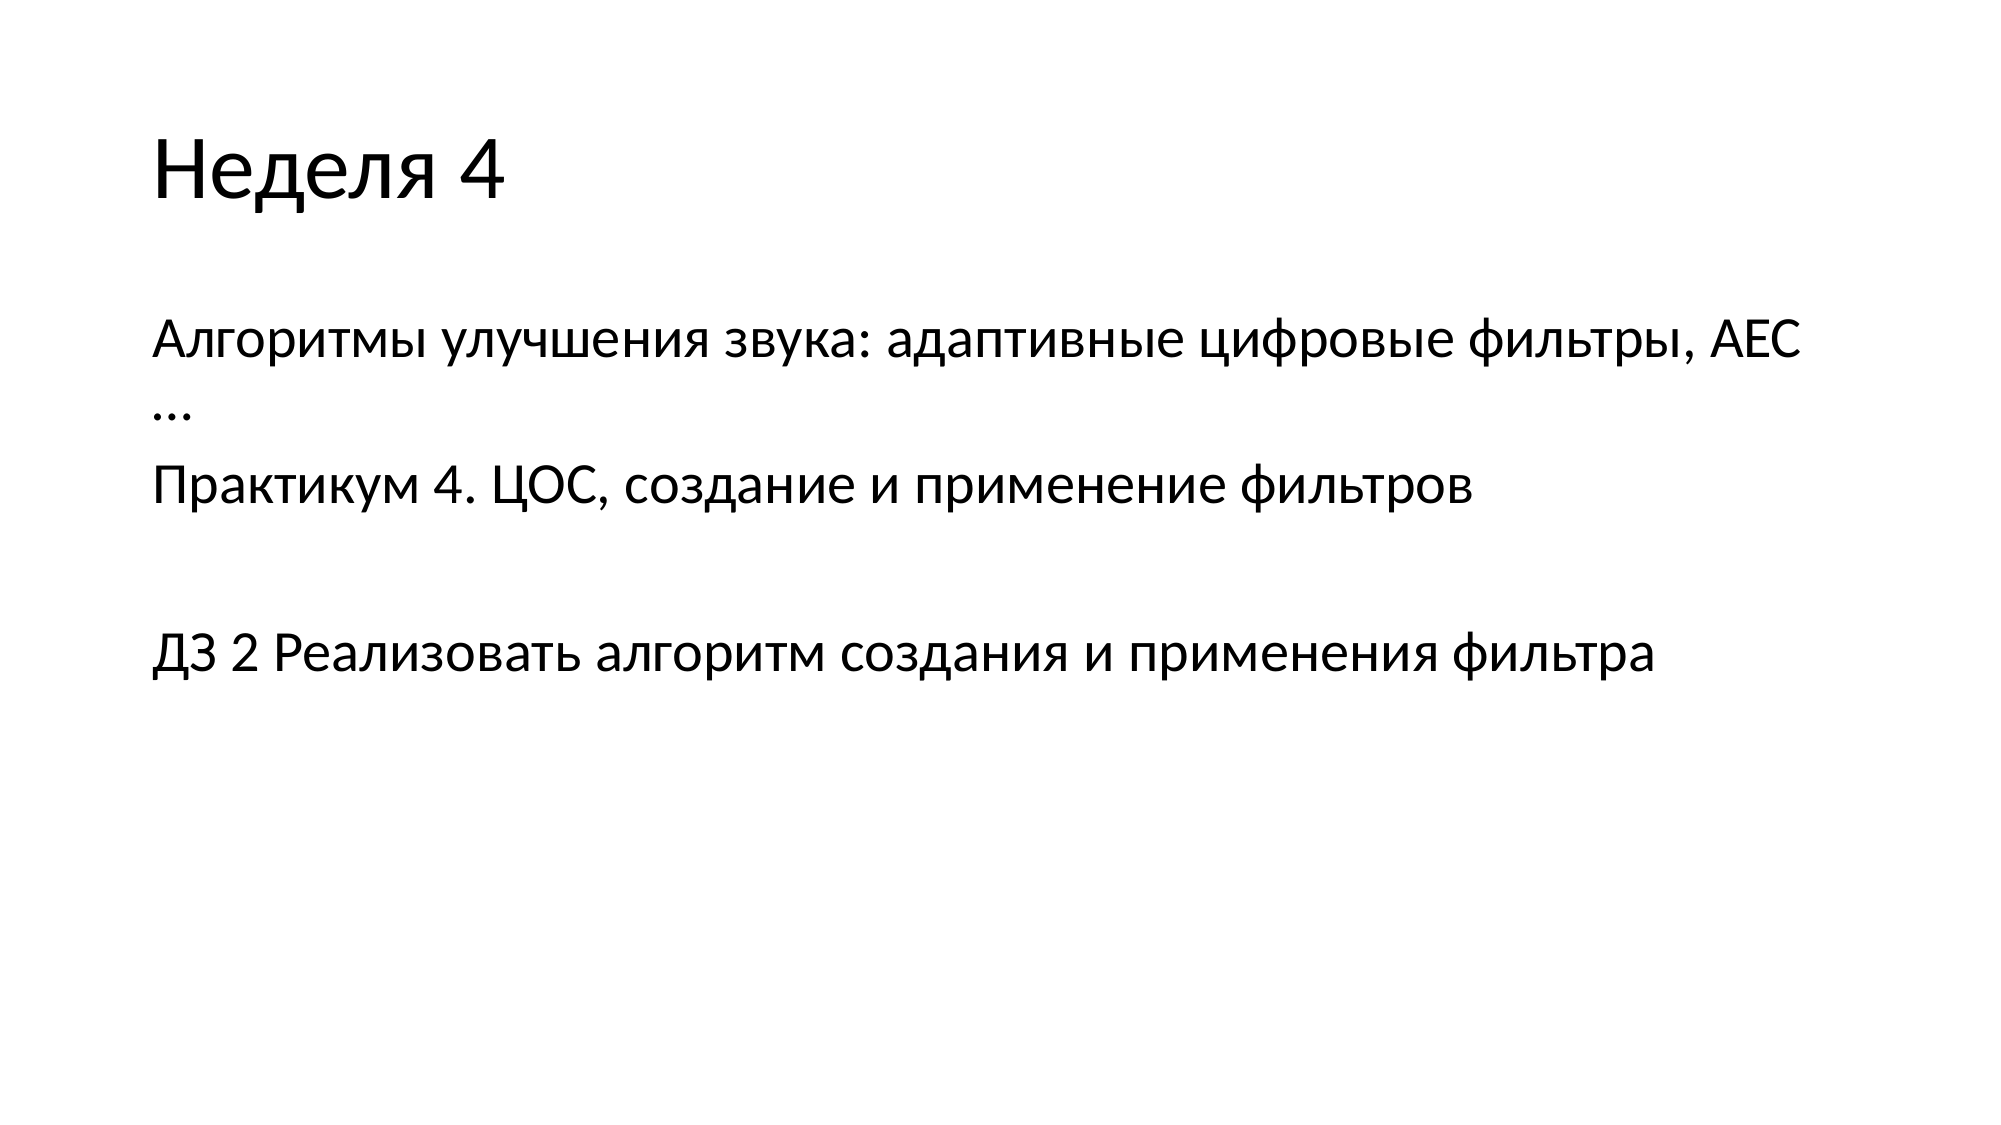

# Неделя 4
Алгоритмы улучшения звука: адаптивные цифровые фильтры, АЕС …
Практикум 4. ЦОС, создание и применение фильтров

ДЗ 2 Реализовать алгоритм создания и применения фильтра